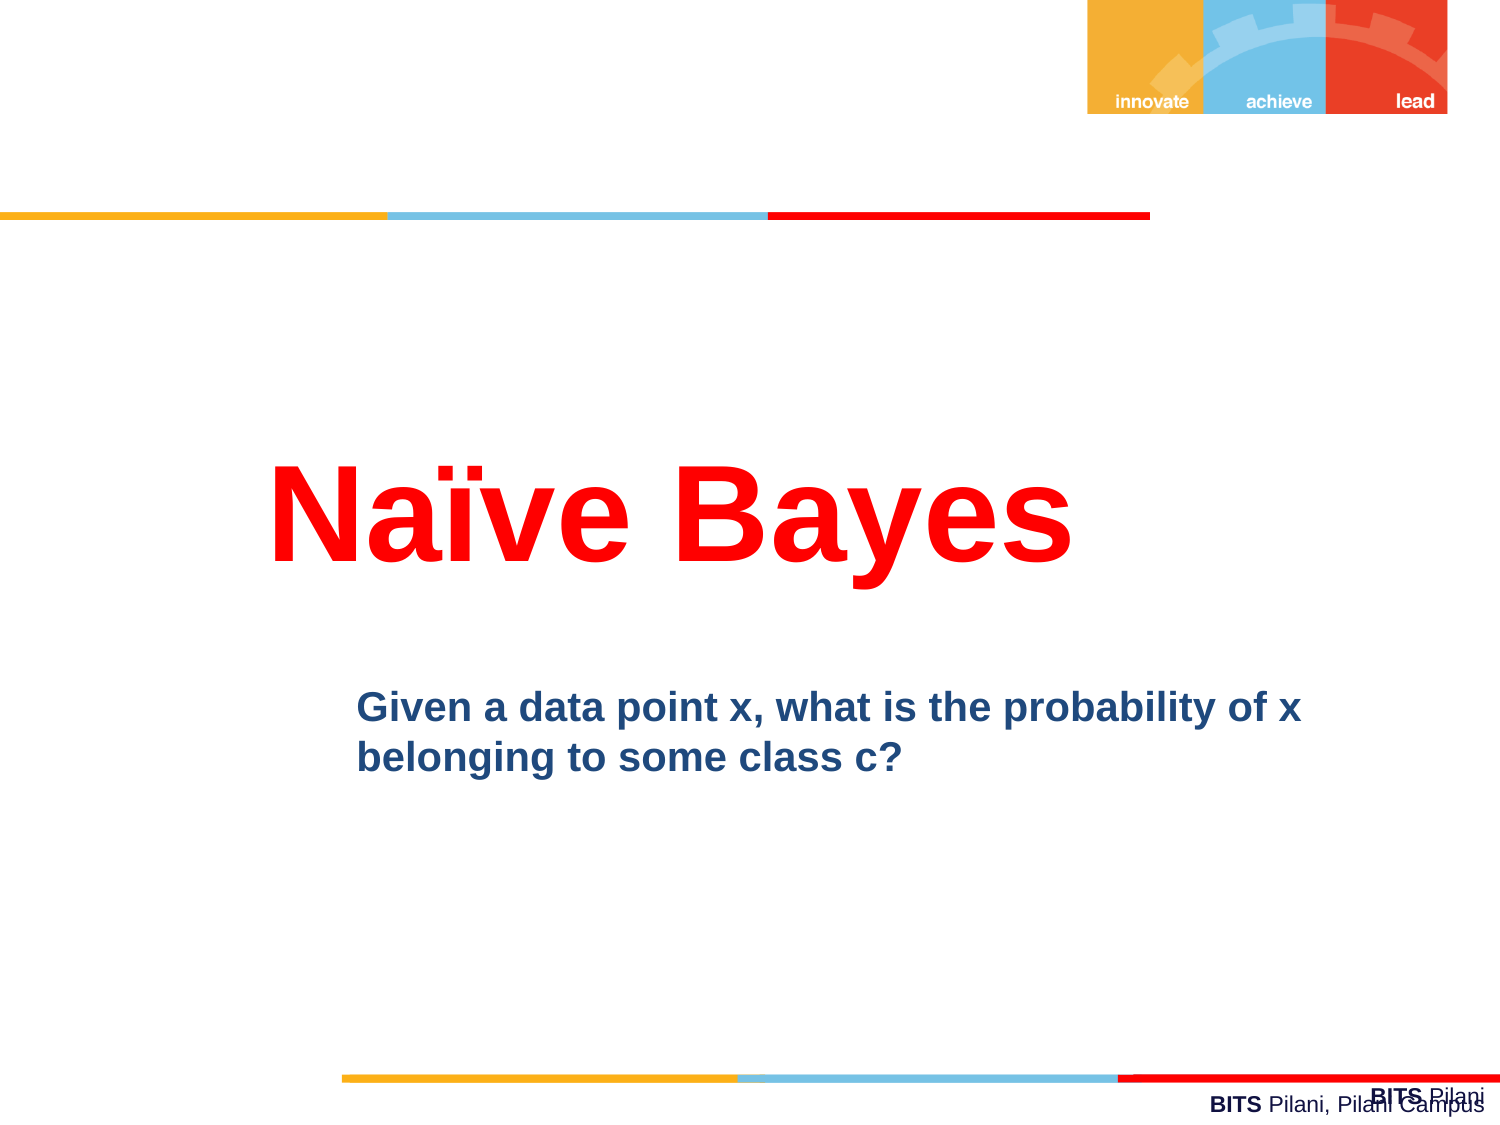

Naïve Bayes
Given a data point x, what is the probability of x belonging to some class c?